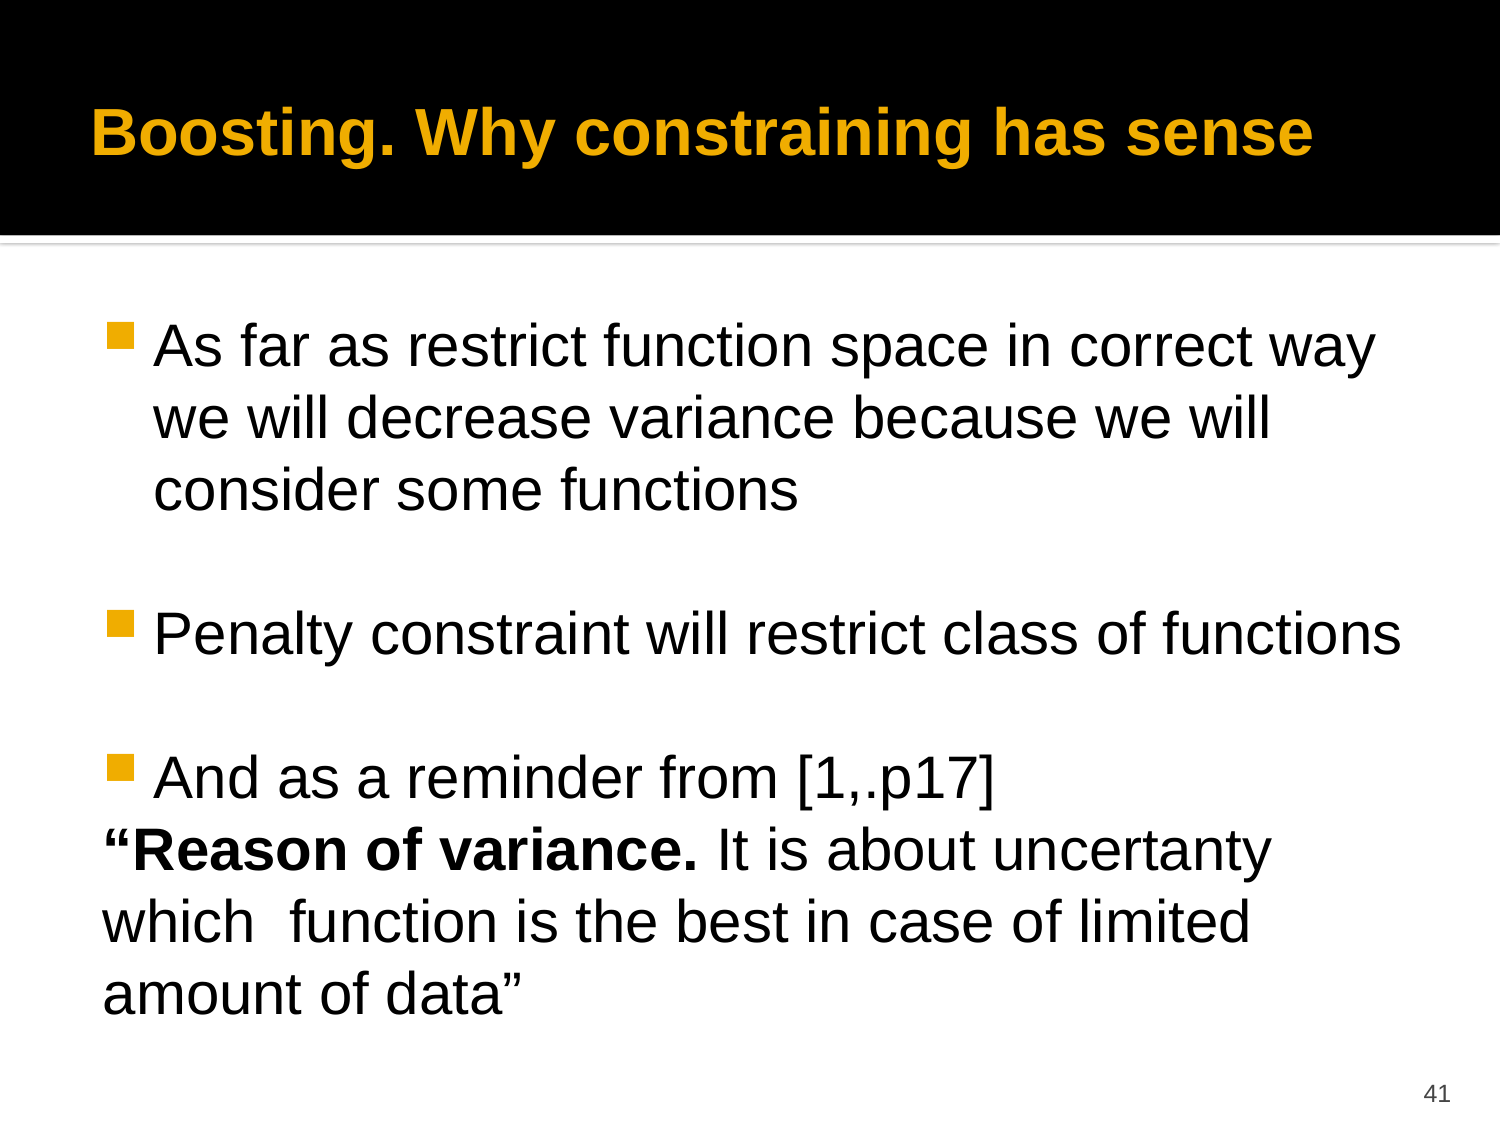

# Boosting. Why constraining has sense
As far as restrict function space in correct way we will decrease variance because we will consider some functions

Penalty constraint will restrict class of functions

And as a reminder from [1,.p17]
“Reason of variance. It is about uncertanty which  function is the best in case of limited amount of data”

41